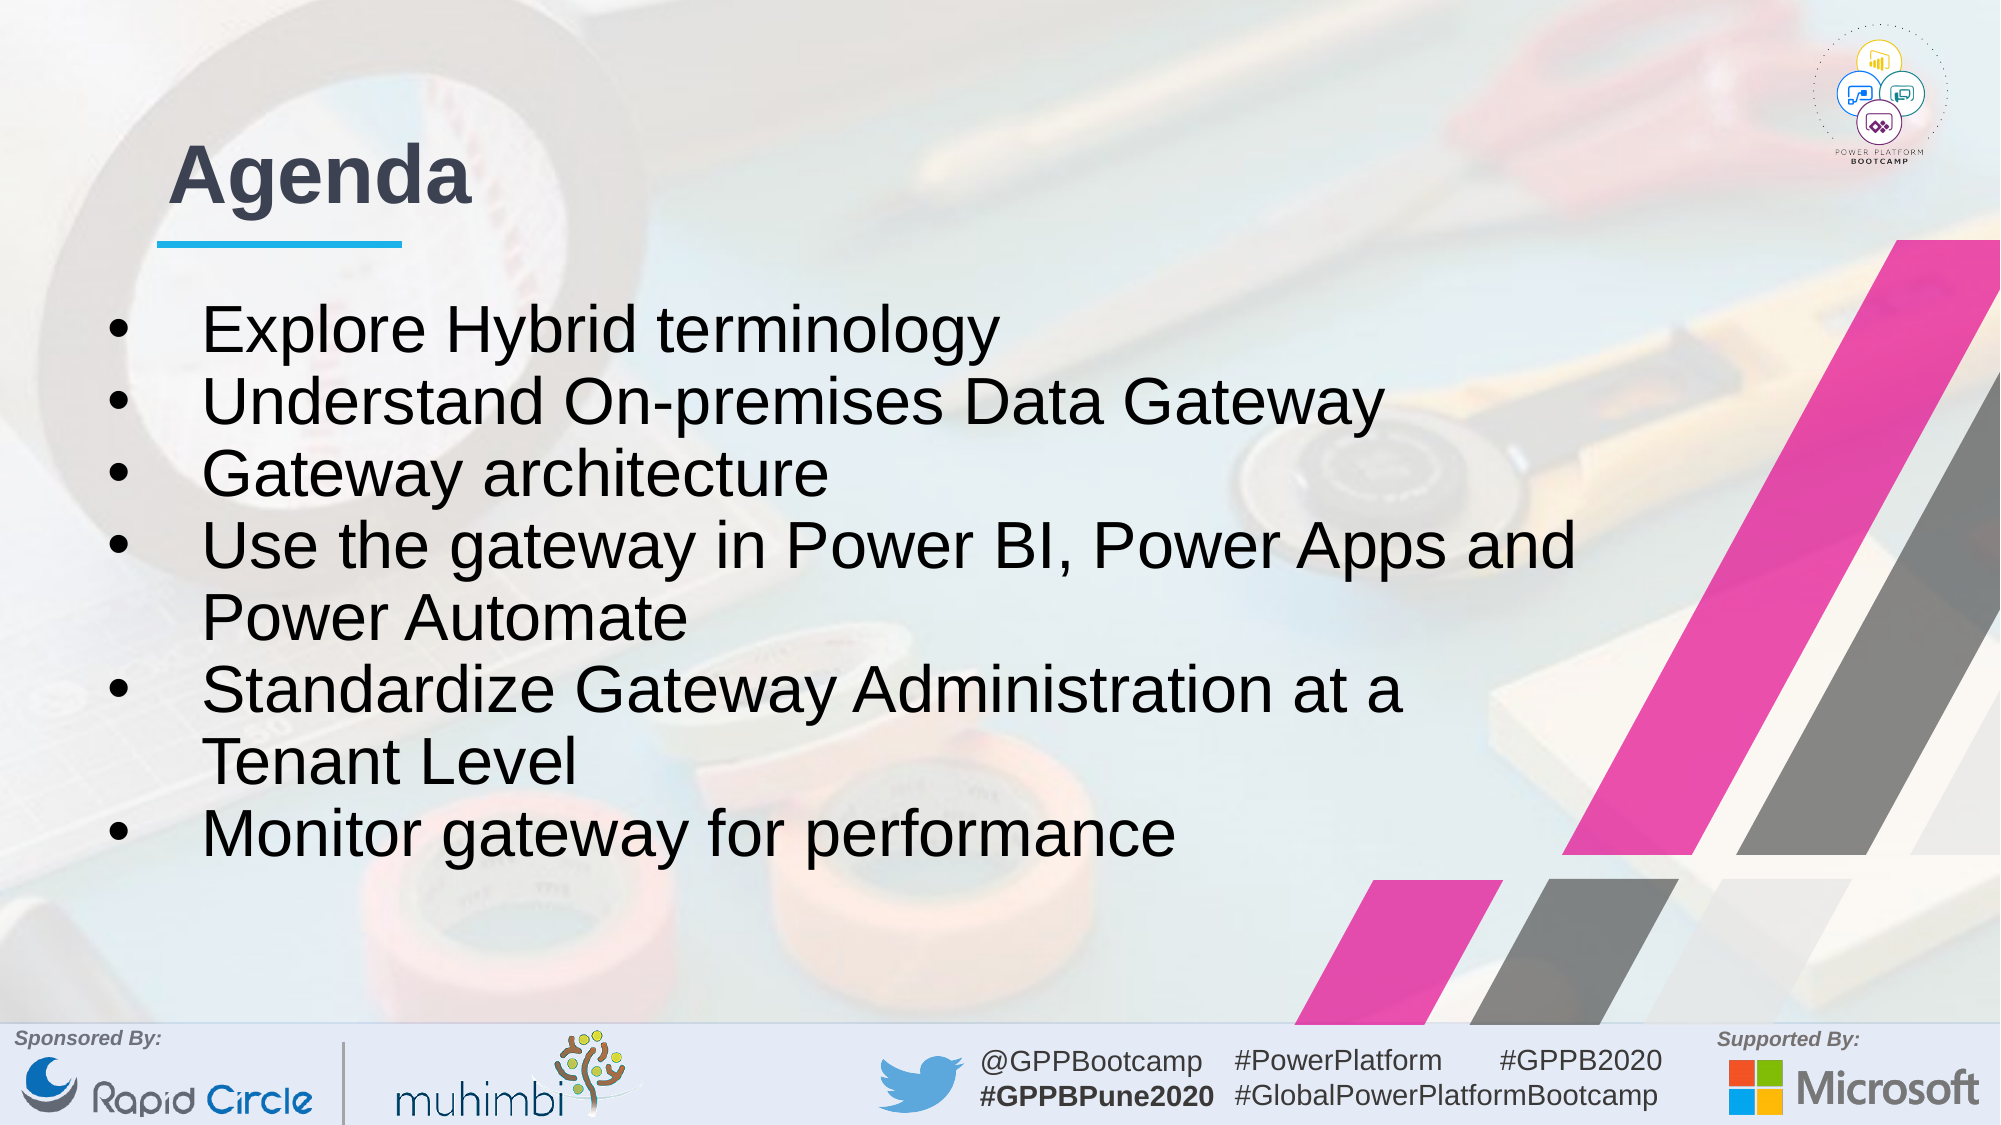

Explore Hybrid terminology
Understand On-premises Data Gateway
Gateway architecture
Use the gateway in Power BI, Power Apps and Power Automate
Standardize Gateway Administration at a Tenant Level
Monitor gateway for performance